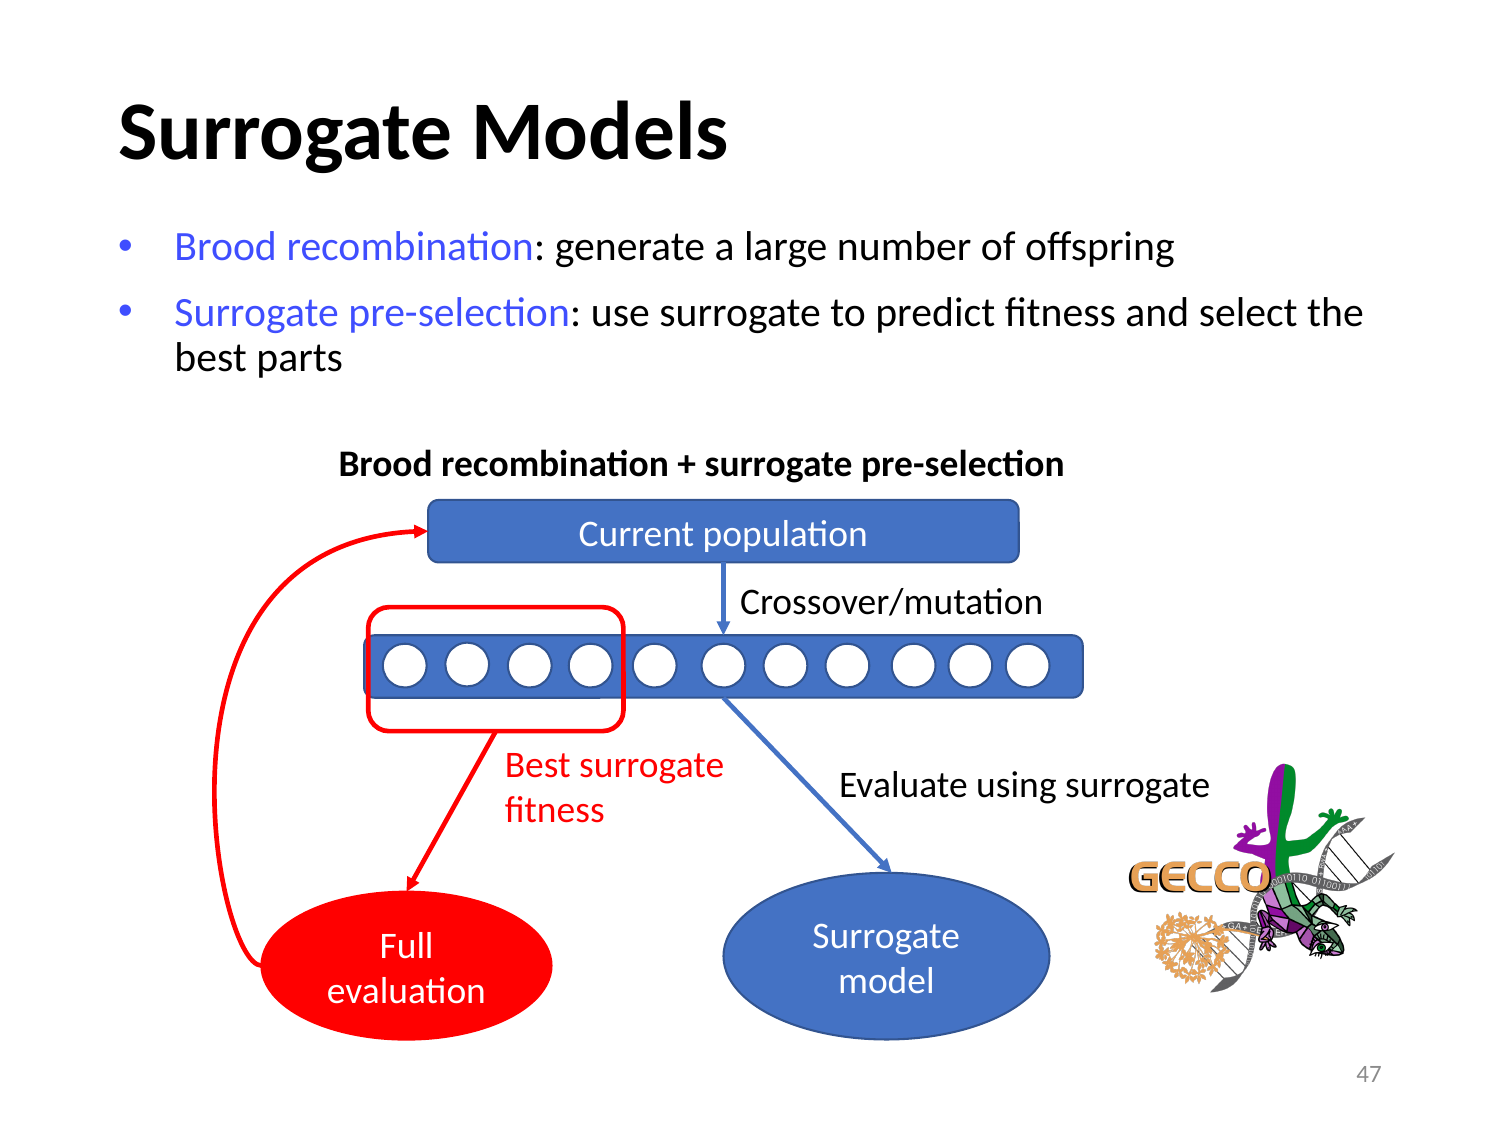

# Surrogate Models
Brood recombination: generate a large number of offspring
Surrogate pre-selection: use surrogate to predict fitness and select the best parts
Brood recombination + surrogate pre-selection
Current population
Crossover/mutation

Best surrogate fitness
Evaluate using surrogate
Surrogate model
Full evaluation
47